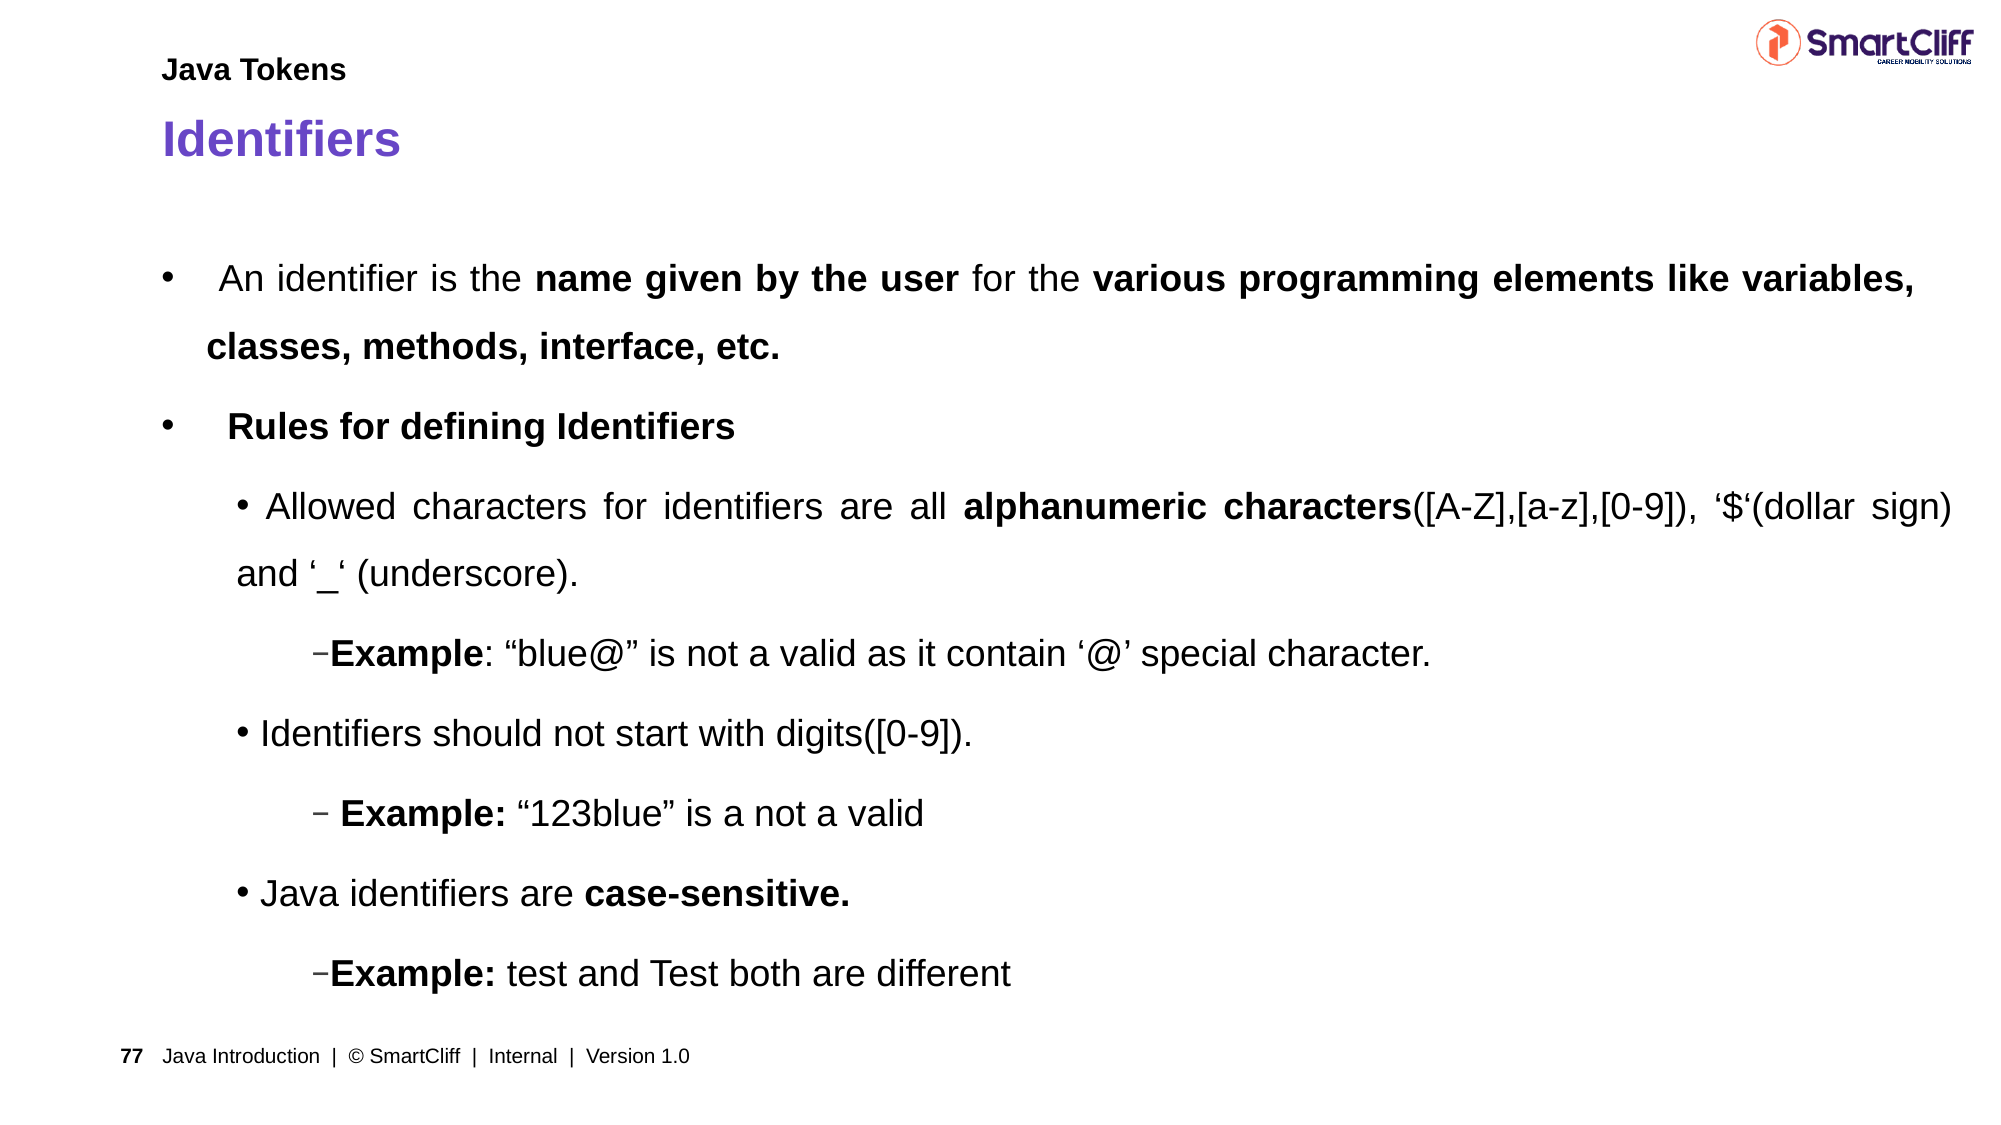

Java Tokens
# Identifiers
 An identifier is the name given by the user for the various programming elements like variables,    classes, methods, interface, etc.
  Rules for defining Identifiers
 Allowed characters for identifiers are all alphanumeric characters([A-Z],[a-z],[0-9]), ‘$‘(dollar sign) and ‘_‘ (underscore).
Example: “blue@” is not a valid as it contain ‘@’ special character.
 Identifiers should not start with digits([0-9]).
 Example: “123blue” is a not a valid
 Java identifiers are case-sensitive.
Example: test and Test both are different

Java Introduction  |  © SmartCliff  |  Internal  |  Version 1.0
77